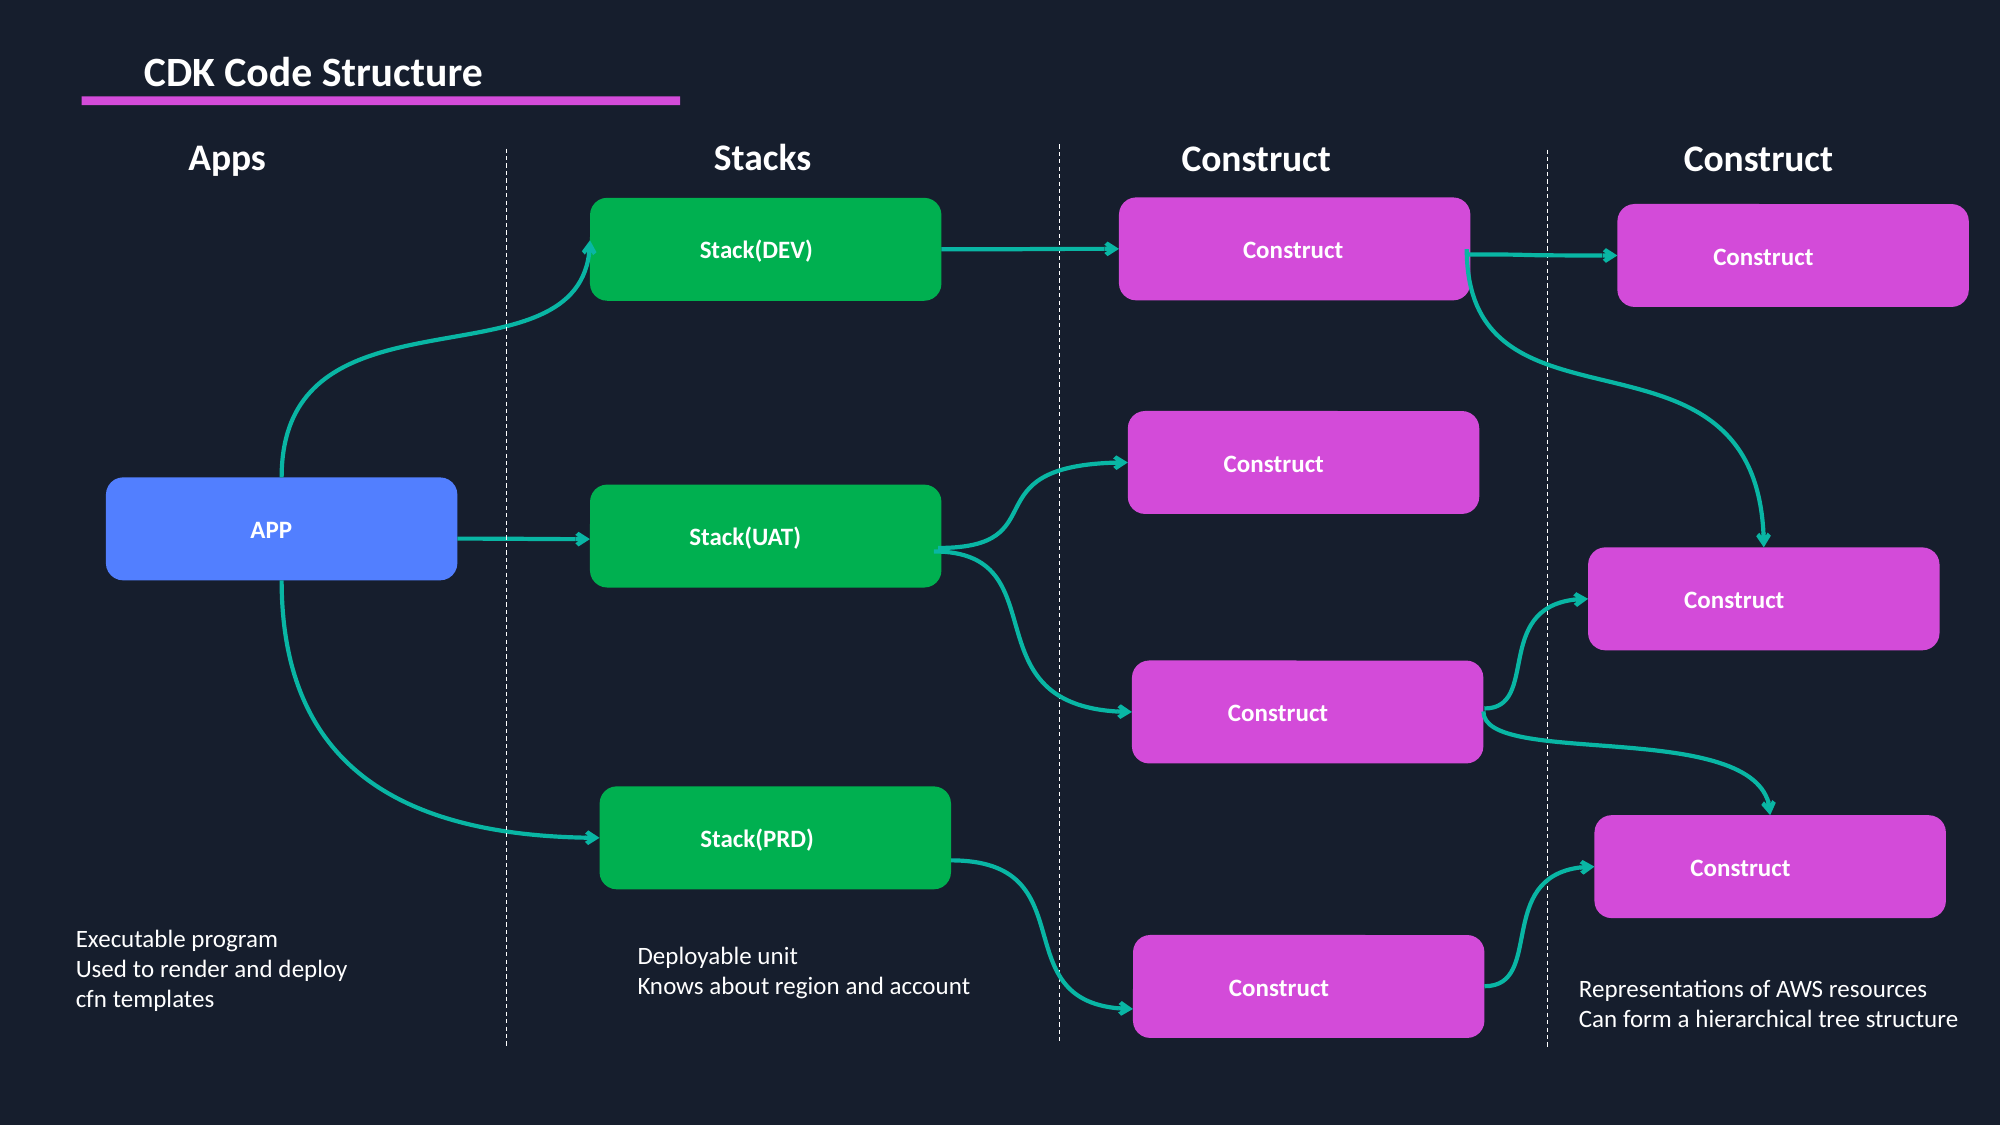

CDK Code Structure

Apps
Stacks
Construct
Construct

Construct
Stack(DEV)
Construct

Construct

APP
Stack(UAT)

Construct

Construct

Stack(PRD)

Construct
Executable program
Used to render and deploy
cfn templates
Deployable unit
Knows about region and account

Construct
Representations of AWS resources
Can form a hierarchical tree structure